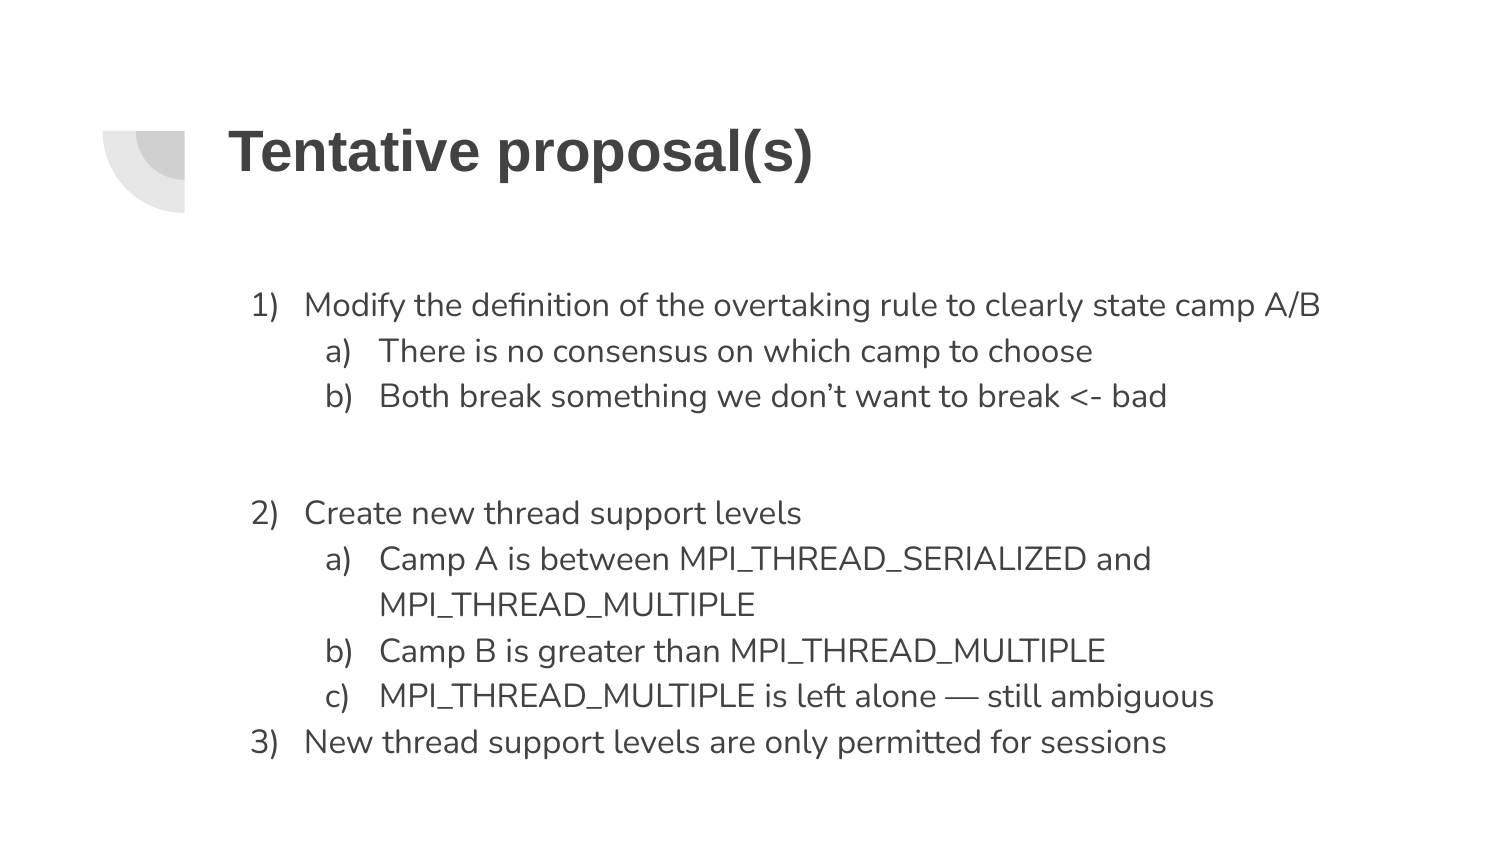

# Tentative proposal(s)
Modify the definition of the overtaking rule to clearly state camp A/B
There is no consensus on which camp to choose
Both break something we don’t want to break <- bad

Create new thread support levels
Camp A is between MPI_THREAD_SERIALIZED and MPI_THREAD_MULTIPLE
Camp B is greater than MPI_THREAD_MULTIPLE
MPI_THREAD_MULTIPLE is left alone — still ambiguous
New thread support levels are only permitted for sessions